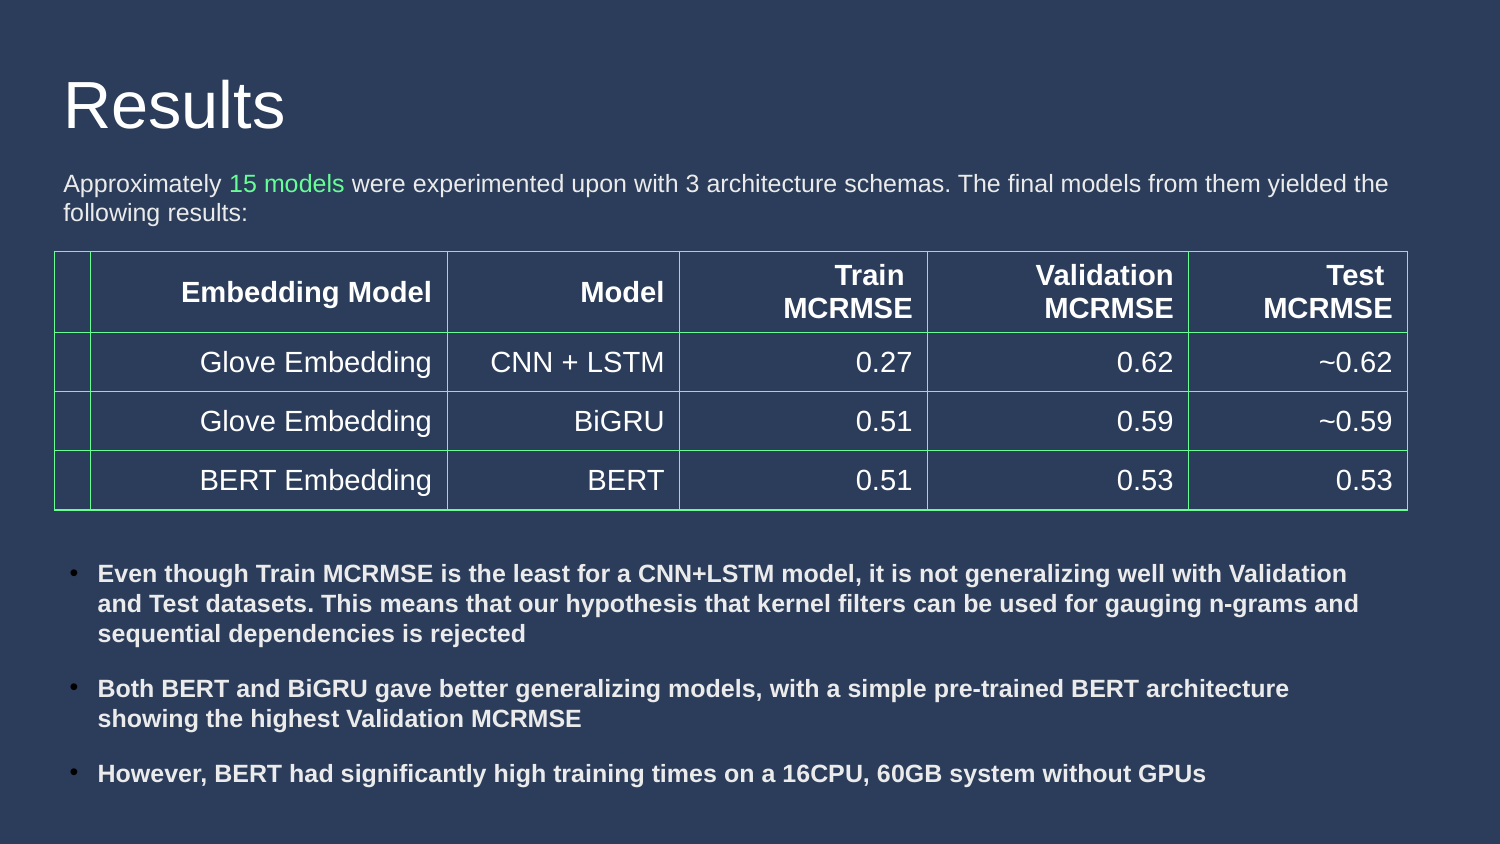

Results
Approximately 15 models were experimented upon with 3 architecture schemas. The final models from them yielded the following results:

|  | Embedding Model | Model | Train MCRMSE | Validation MCRMSE | Test MCRMSE |
| --- | --- | --- | --- | --- | --- |
|  | Glove Embedding | CNN + LSTM | 0.27 | 0.62 | ~0.62 |
|  | Glove Embedding | BiGRU | 0.51 | 0.59 | ~0.59 |
|  | BERT Embedding | BERT | 0.51 | 0.53 | 0.53 |
Even though Train MCRMSE is the least for a CNN+LSTM model, it is not generalizing well with Validation and Test datasets. This means that our hypothesis that kernel filters can be used for gauging n-grams and sequential dependencies is rejected
Both BERT and BiGRU gave better generalizing models, with a simple pre-trained BERT architecture showing the highest Validation MCRMSE
However, BERT had significantly high training times on a 16CPU, 60GB system without GPUs